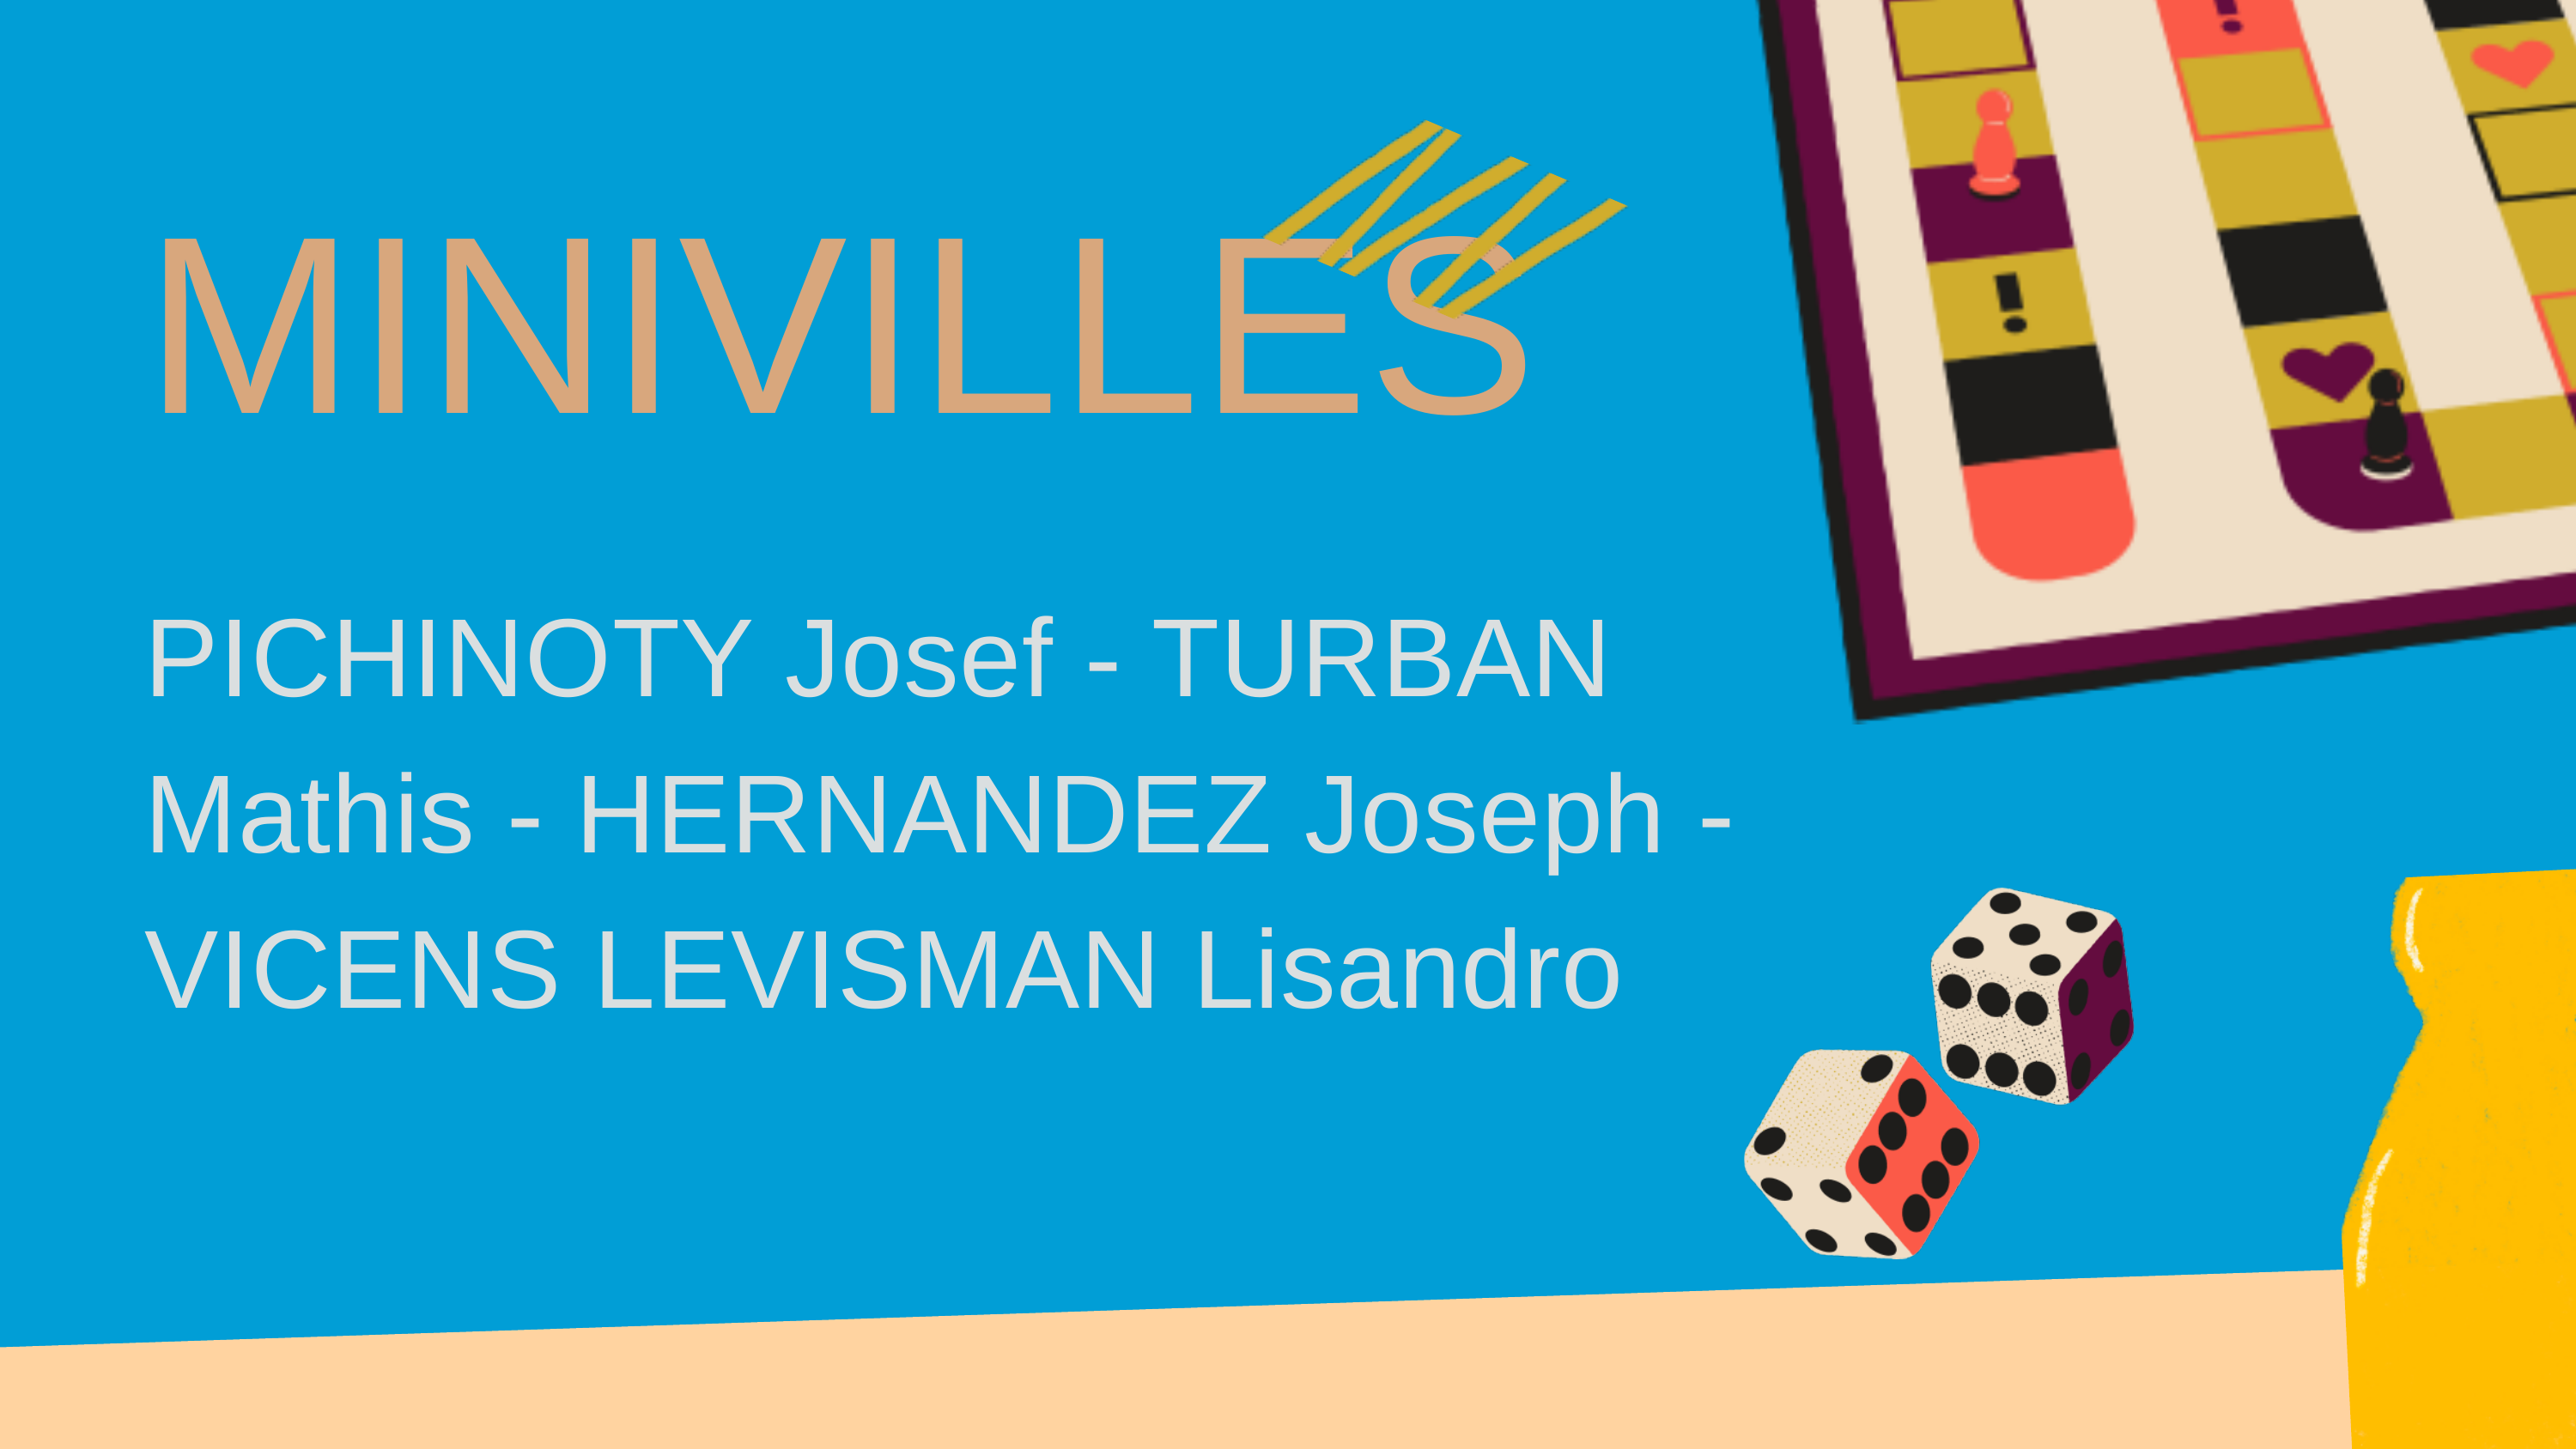

MINIVILLES
PICHINOTY Josef - TURBAN Mathis - HERNANDEZ Joseph -
VICENS LEVISMAN Lisandro